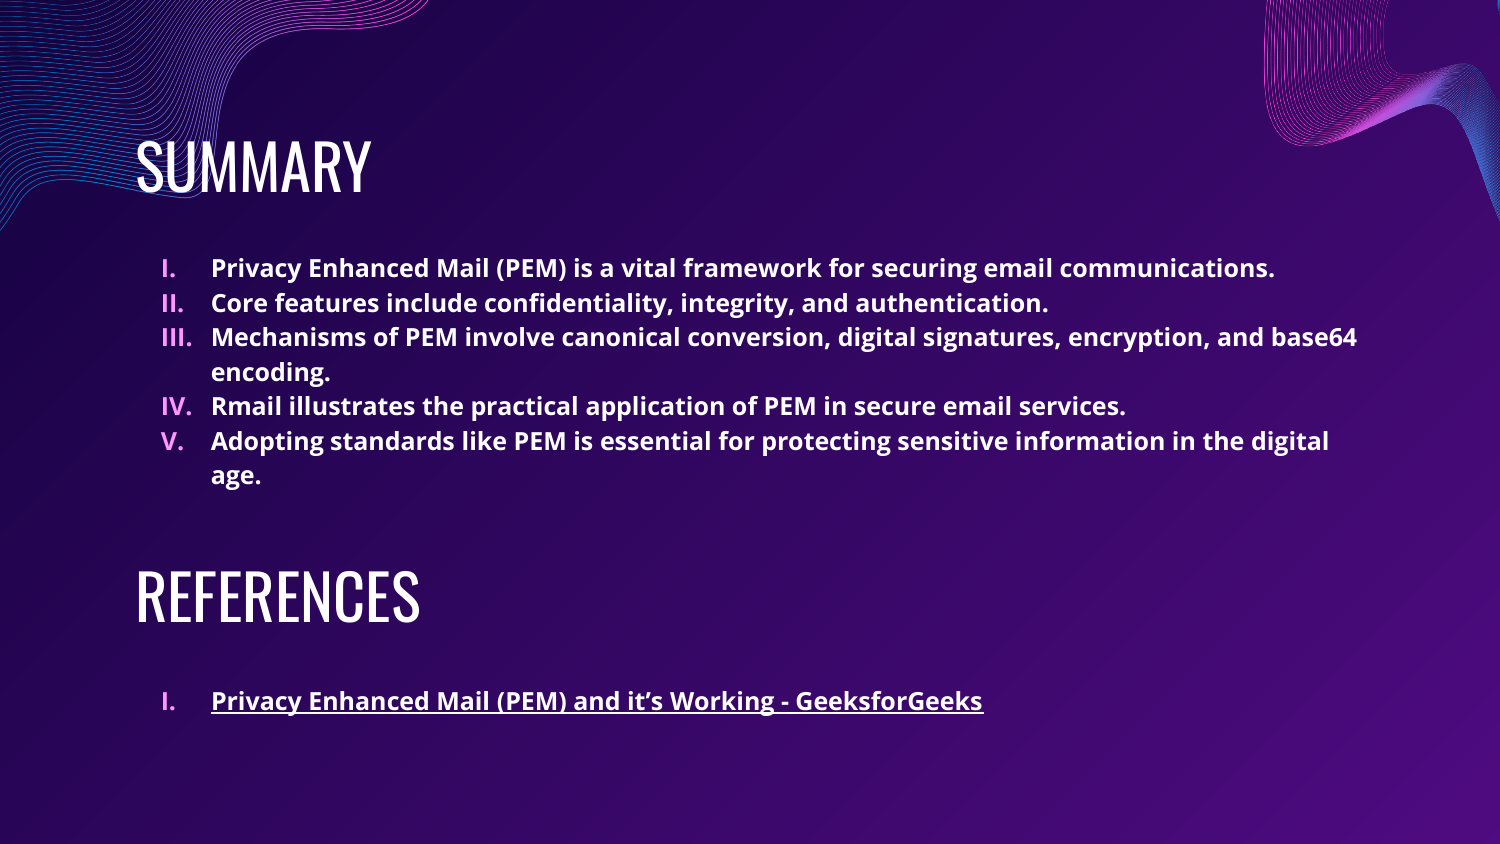

SUMMARY
Privacy Enhanced Mail (PEM) is a vital framework for securing email communications.
Core features include confidentiality, integrity, and authentication.
Mechanisms of PEM involve canonical conversion, digital signatures, encryption, and base64 encoding.
Rmail illustrates the practical application of PEM in secure email services.
Adopting standards like PEM is essential for protecting sensitive information in the digital age.
REFERENCES
Privacy Enhanced Mail (PEM) and it’s Working - GeeksforGeeks